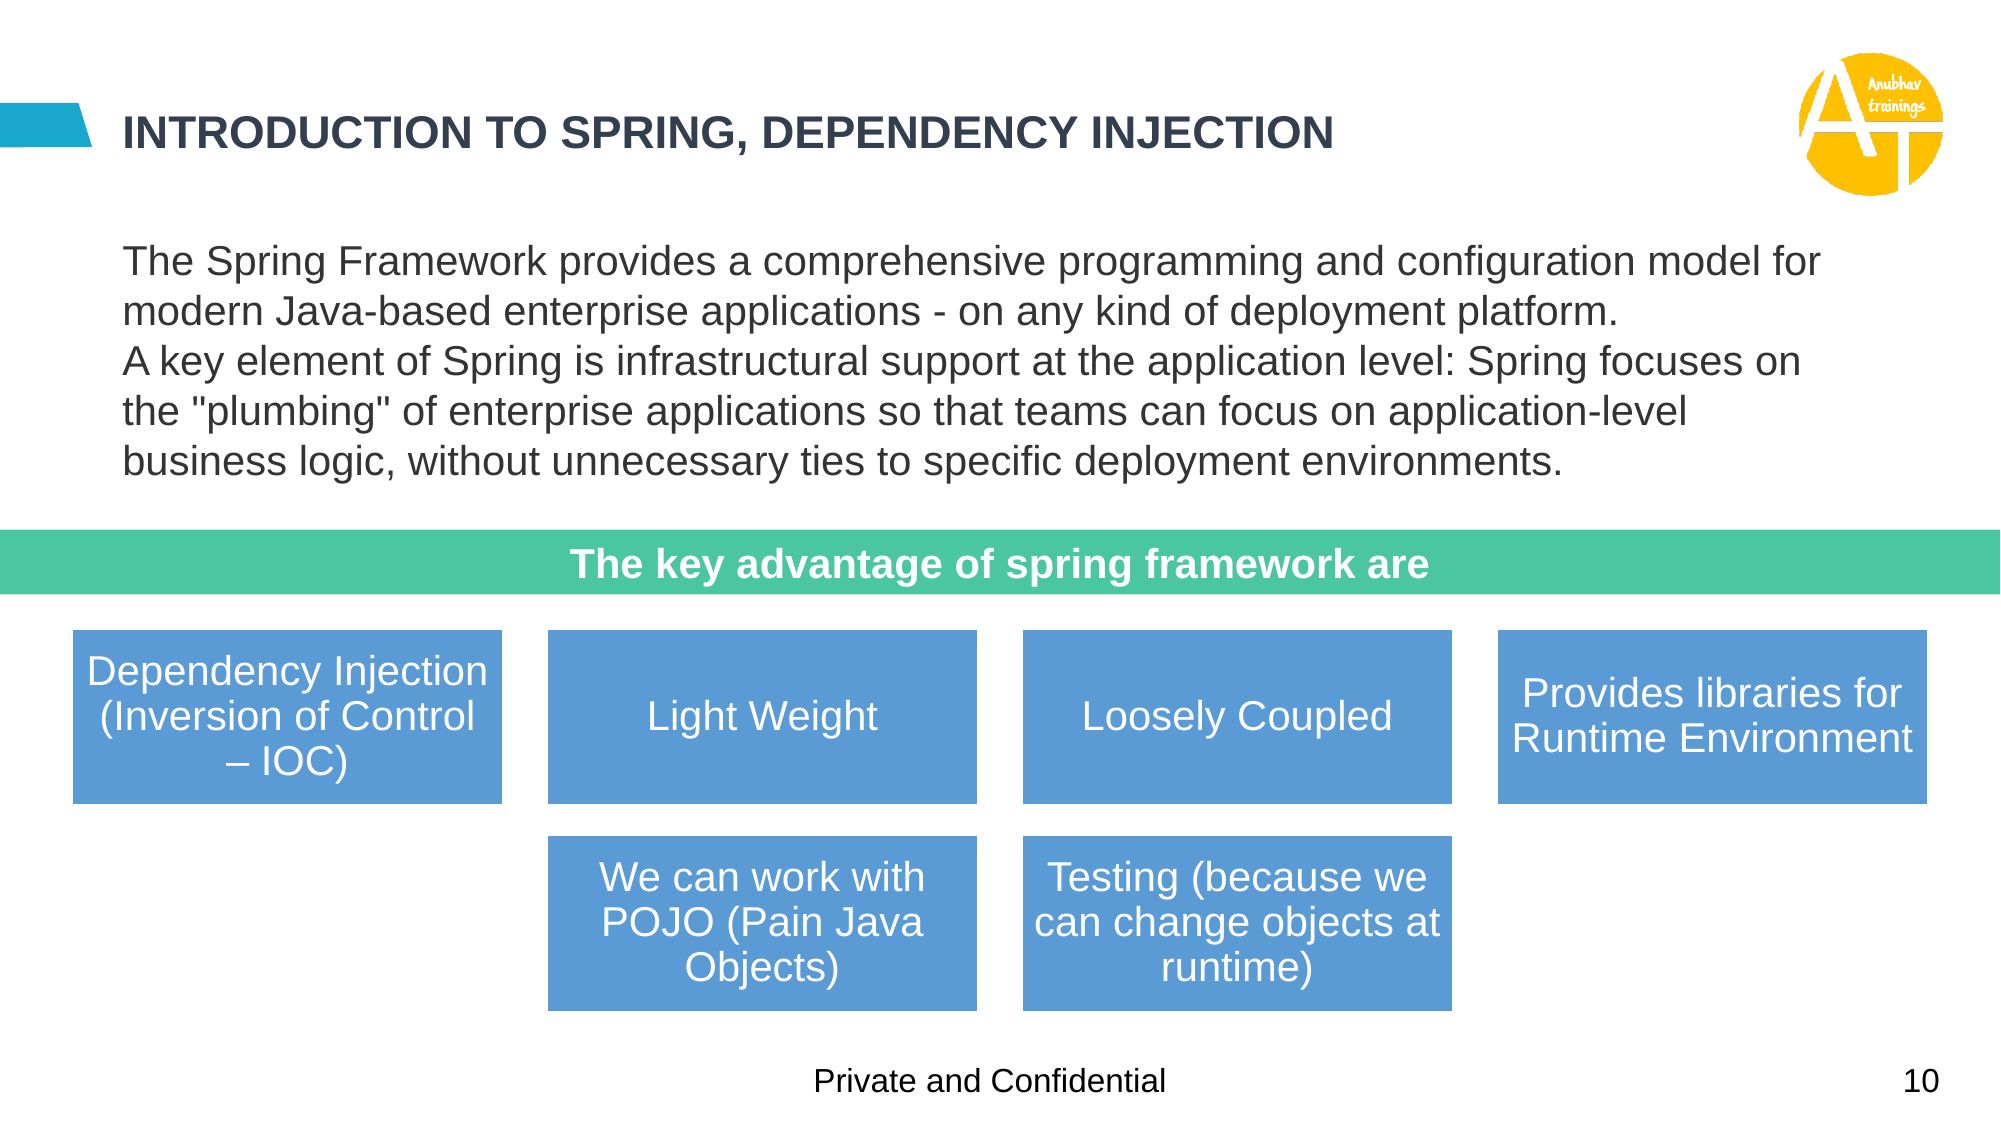

# INTRODUCTION TO SPRING, DEPENDENCY INJECTION
The Spring Framework provides a comprehensive programming and configuration model for modern Java-based enterprise applications - on any kind of deployment platform.
A key element of Spring is infrastructural support at the application level: Spring focuses on the "plumbing" of enterprise applications so that teams can focus on application-level business logic, without unnecessary ties to specific deployment environments.
The key advantage of spring framework are
Dependency Injection (Inversion of Control – IOC)
Light Weight
Loosely Coupled
Provides libraries for Runtime Environment
We can work with POJO (Pain Java Objects)
Testing (because we can change objects at runtime)